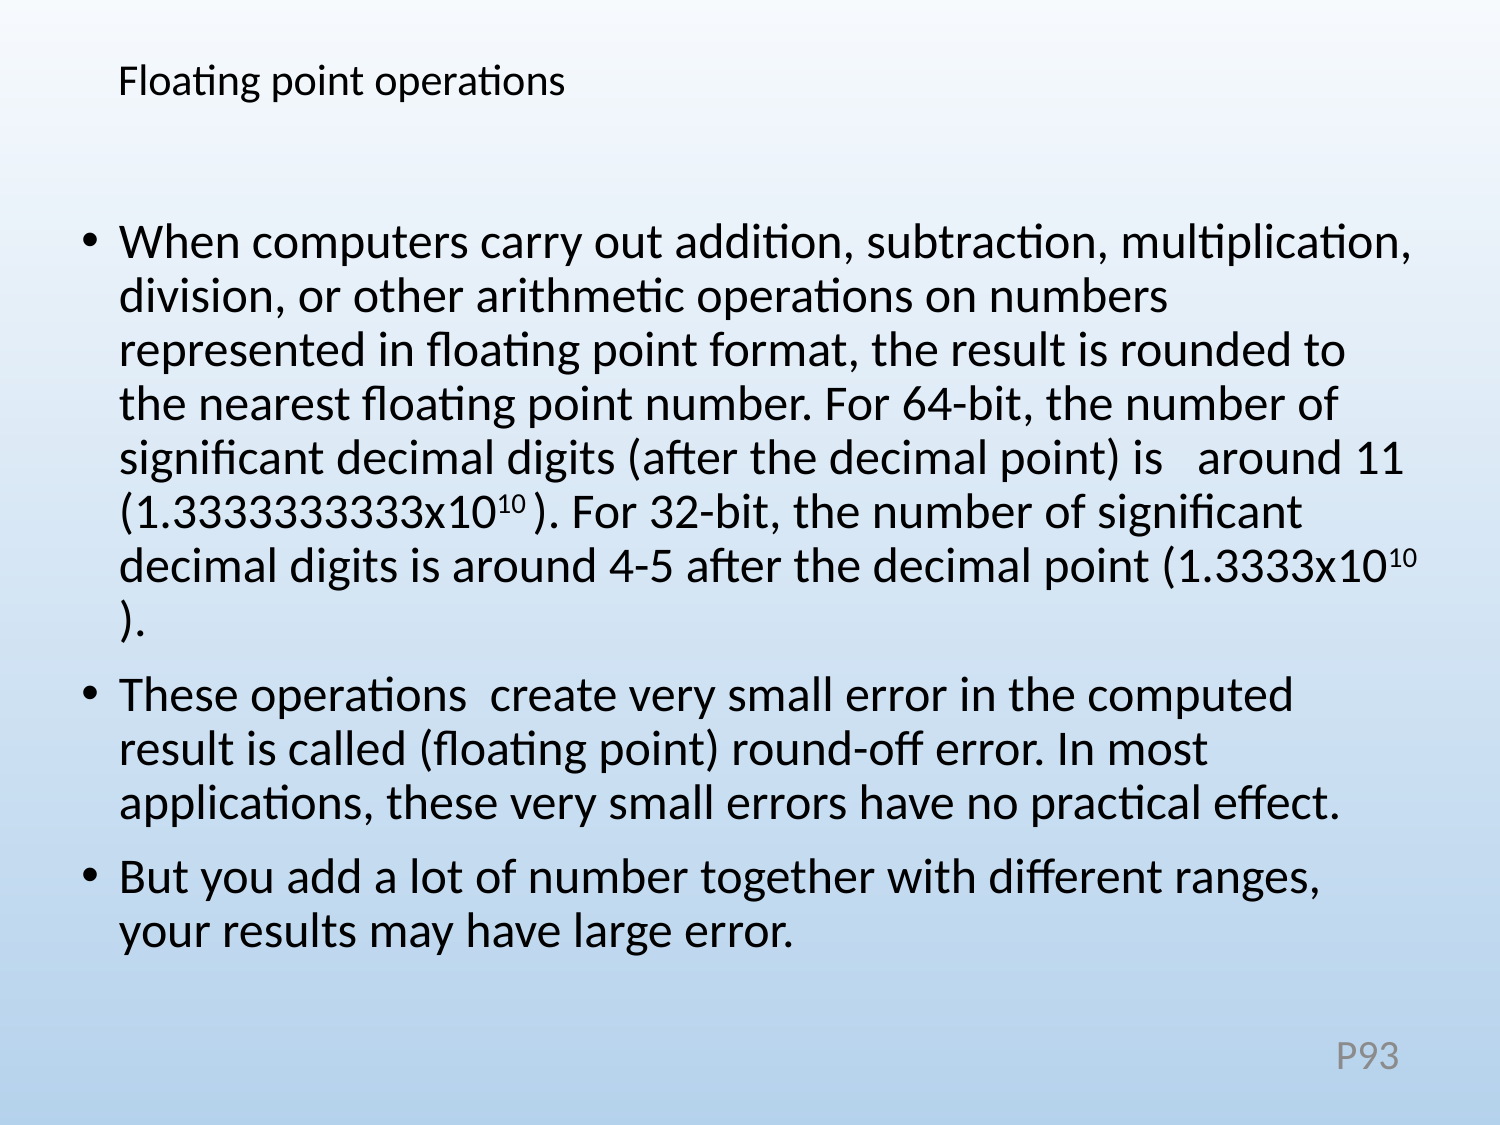

# Floating point operations
When computers carry out addition, subtraction, multiplication, division, or other arithmetic operations on numbers represented in floating point format, the result is rounded to the nearest floating point number. For 64-bit, the number of significant decimal digits (after the decimal point) is   around 11 (1.3333333333x1010 ). For 32-bit, the number of significant decimal digits is around 4-5 after the decimal point (1.3333x1010 ).
These operations  create very small error in the computed result is called (floating point) round-off error. In most applications, these very small errors have no practical effect.
But you add a lot of number together with different ranges, your results may have large error.
P93